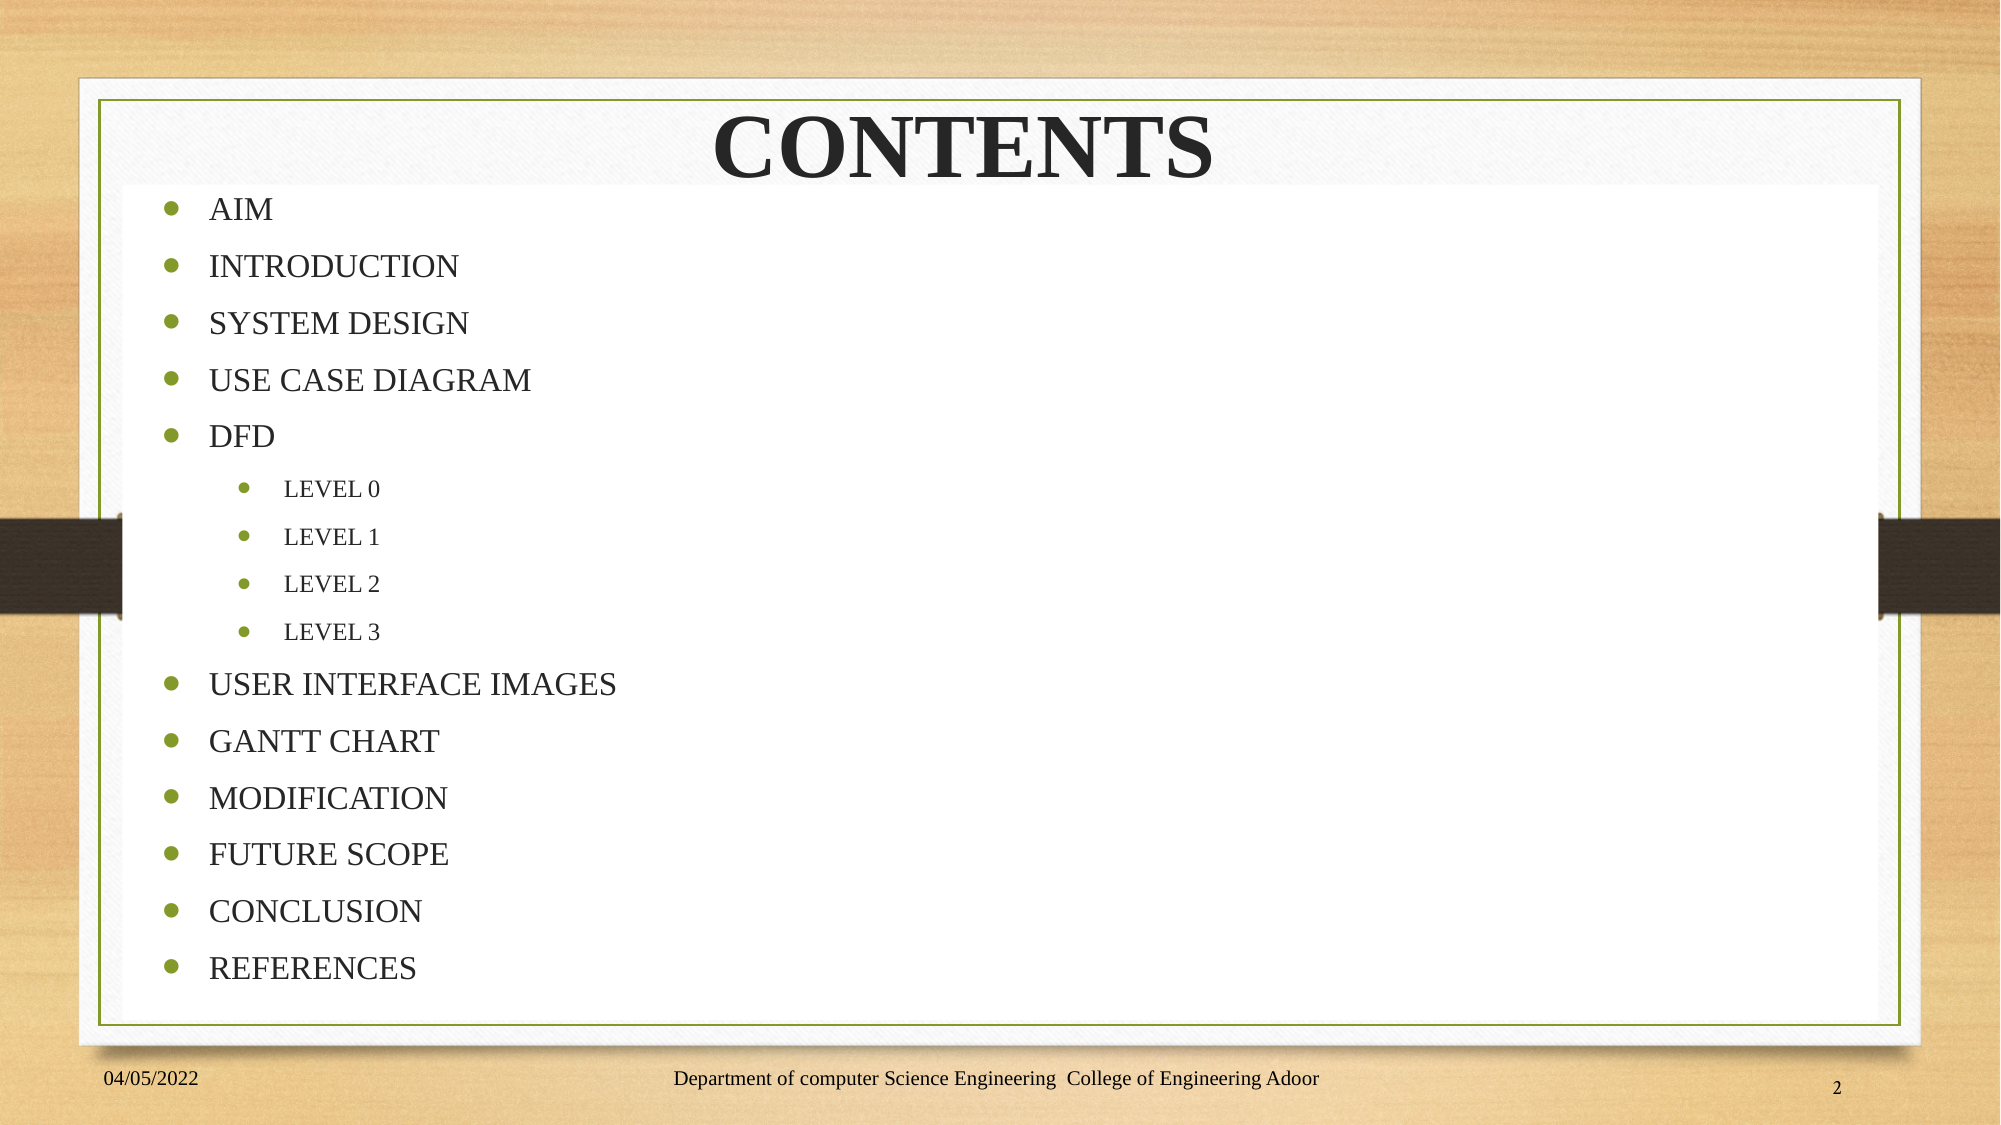

# CONTENTS
AIM
INTRODUCTION
SYSTEM DESIGN
USE CASE DIAGRAM
DFD
LEVEL 0
LEVEL 1
LEVEL 2
LEVEL 3
USER INTERFACE IMAGES
GANTT CHART
MODIFICATION
FUTURE SCOPE
CONCLUSION
REFERENCES

04/05/2022
Department of computer Science Engineering  College of Engineering Adoor
2